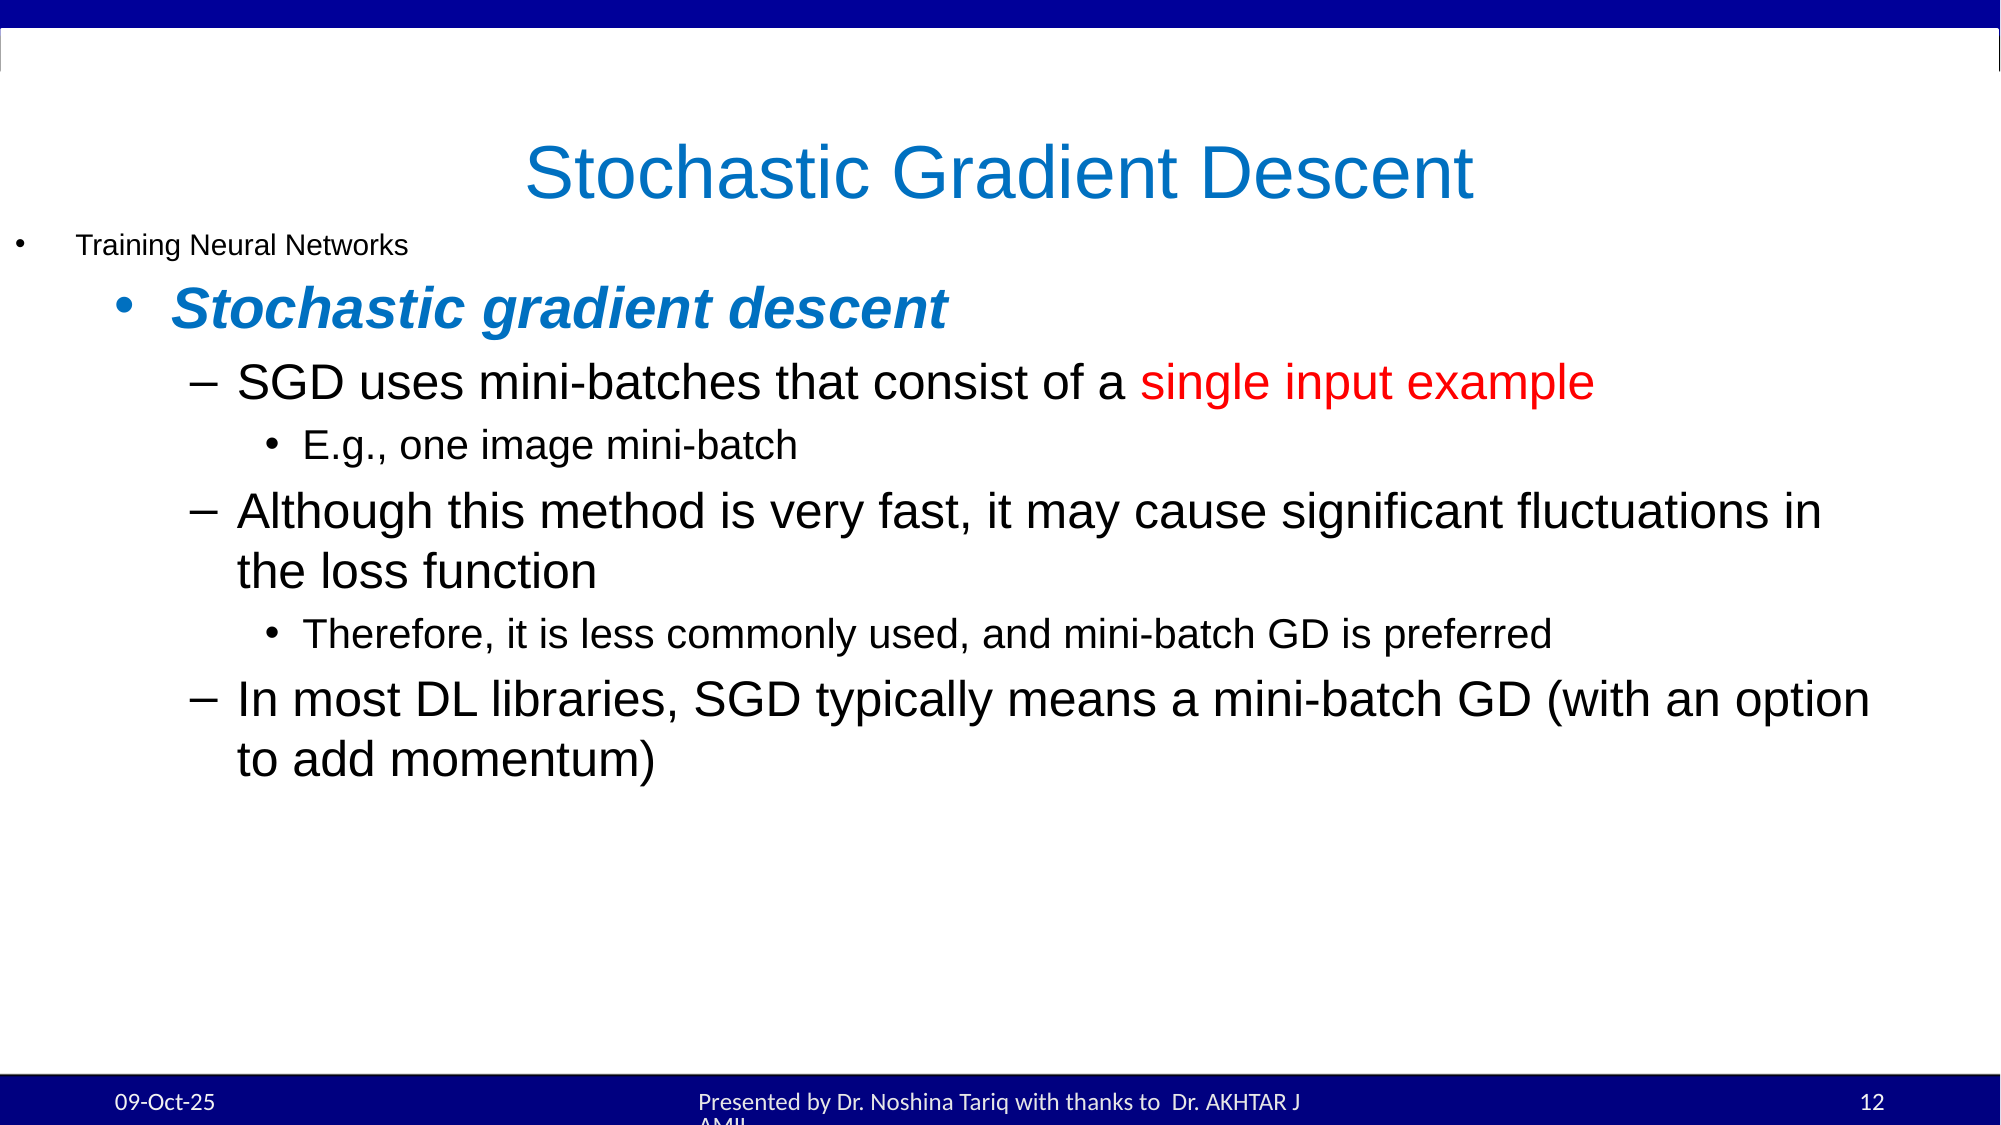

# Stochastic Gradient Descent
Training Neural Networks

Stochastic gradient descent
SGD uses mini-batches that consist of a single input example
E.g., one image mini-batch
Although this method is very fast, it may cause significant fluctuations in the loss function
Therefore, it is less commonly used, and mini-batch GD is preferred
In most DL libraries, SGD typically means a mini-batch GD (with an option to add momentum)

09-Oct-25
Presented by Dr. Noshina Tariq with thanks to  Dr. AKHTAR JAMIL
12